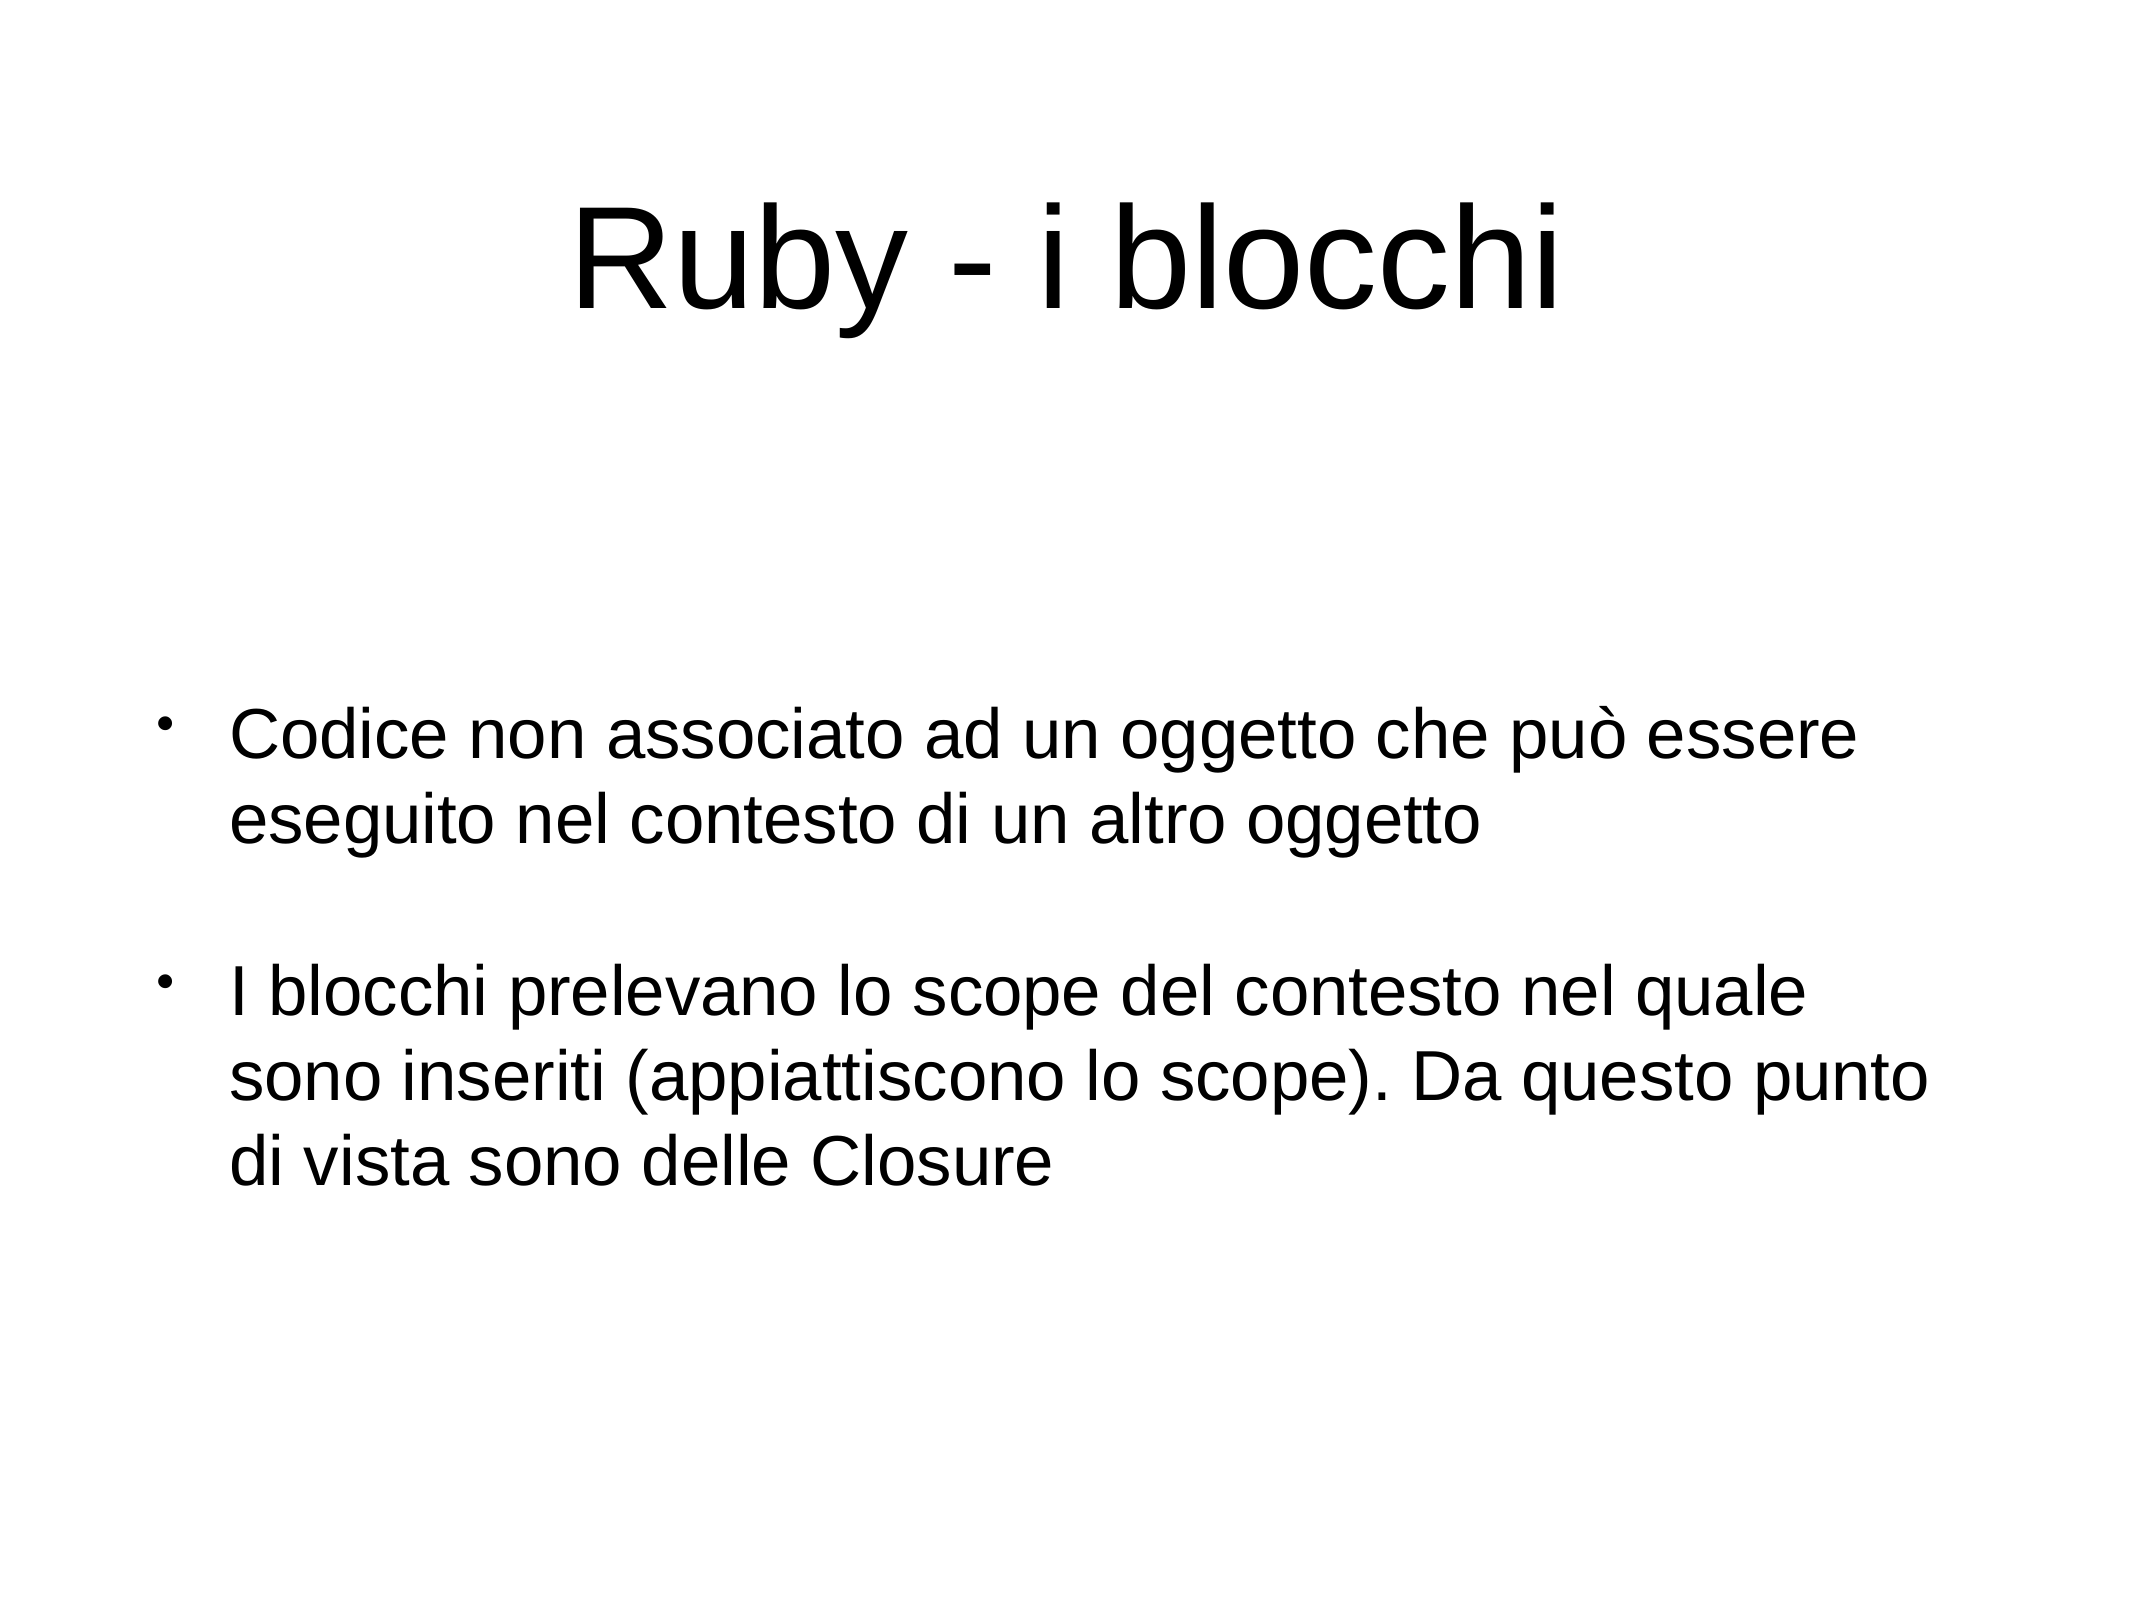

# Ruby - i blocchi
Codice non associato ad un oggetto che può essere eseguito nel contesto di un altro oggetto
I blocchi prelevano lo scope del contesto nel quale sono inseriti (appiattiscono lo scope). Da questo punto di vista sono delle Closure